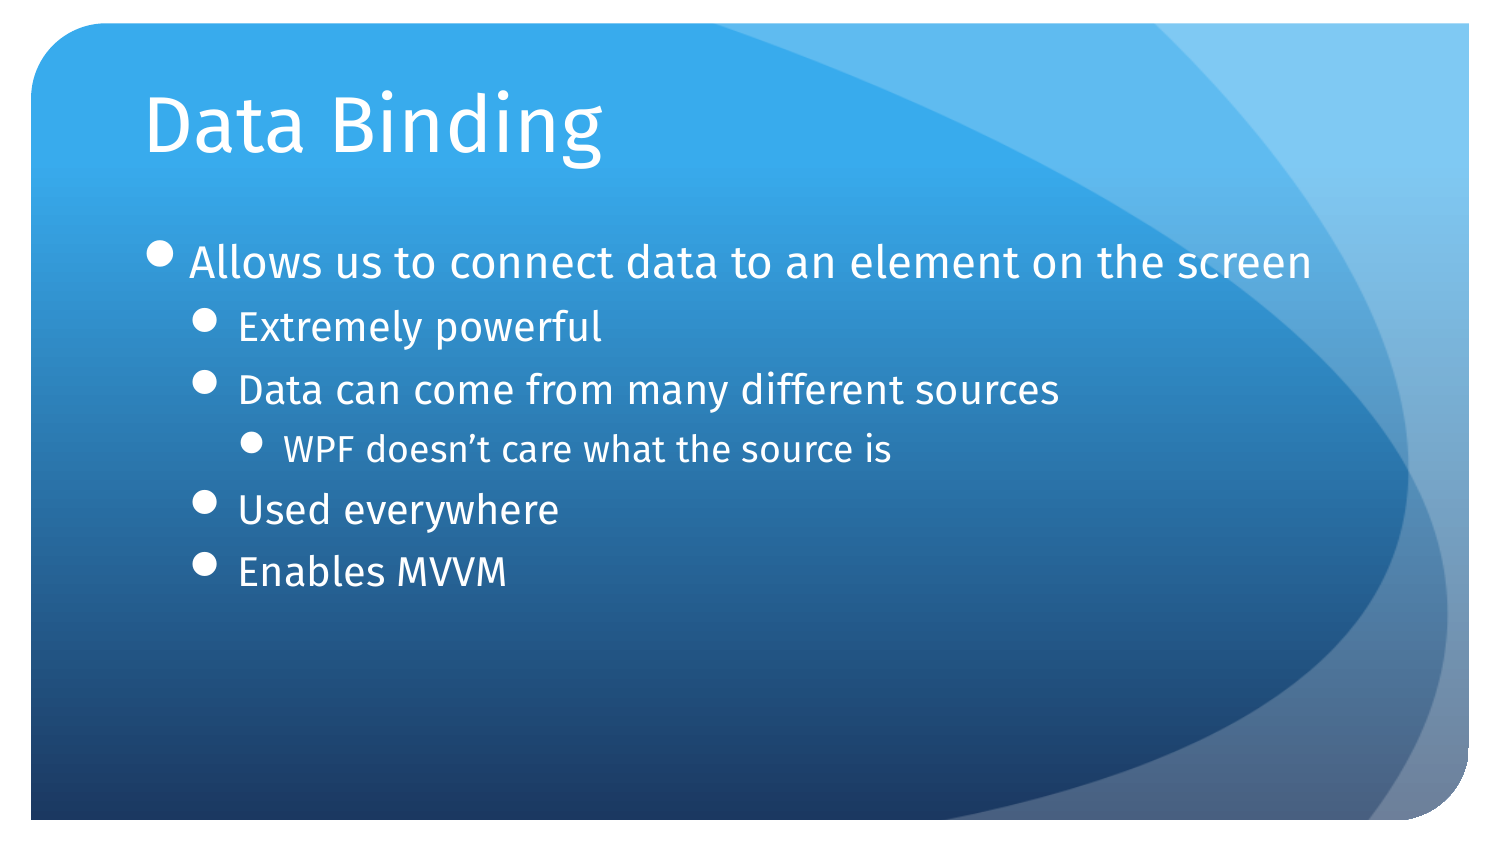

# Data Binding
Allows us to connect data to an element on the screen
Extremely powerful
Data can come from many different sources
WPF doesn’t care what the source is
Used everywhere
Enables MVVM